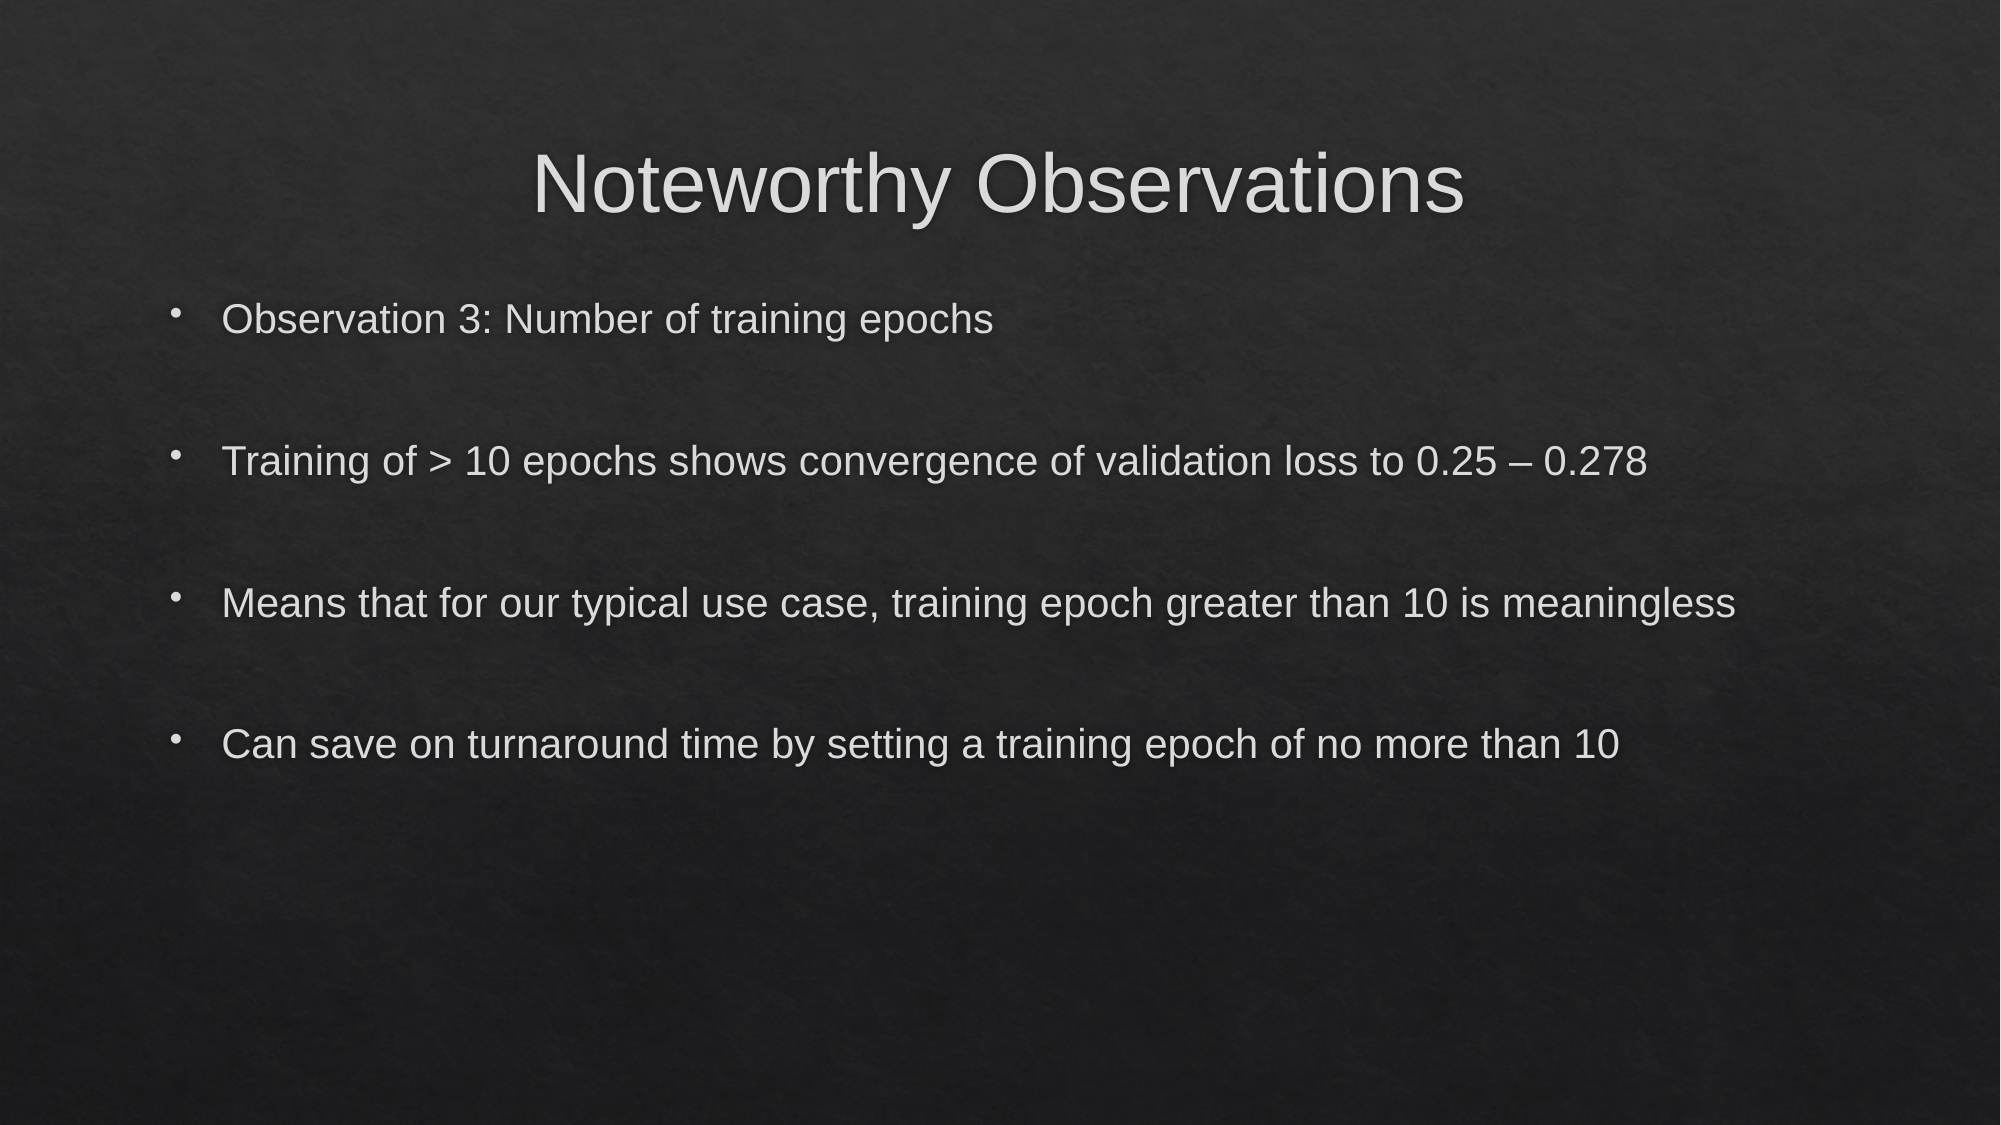

# Noteworthy Observations
Observation 3: Number of training epochs

Training of > 10 epochs shows convergence of validation loss to 0.25 – 0.278

Means that for our typical use case, training epoch greater than 10 is meaningless

Can save on turnaround time by setting a training epoch of no more than 10